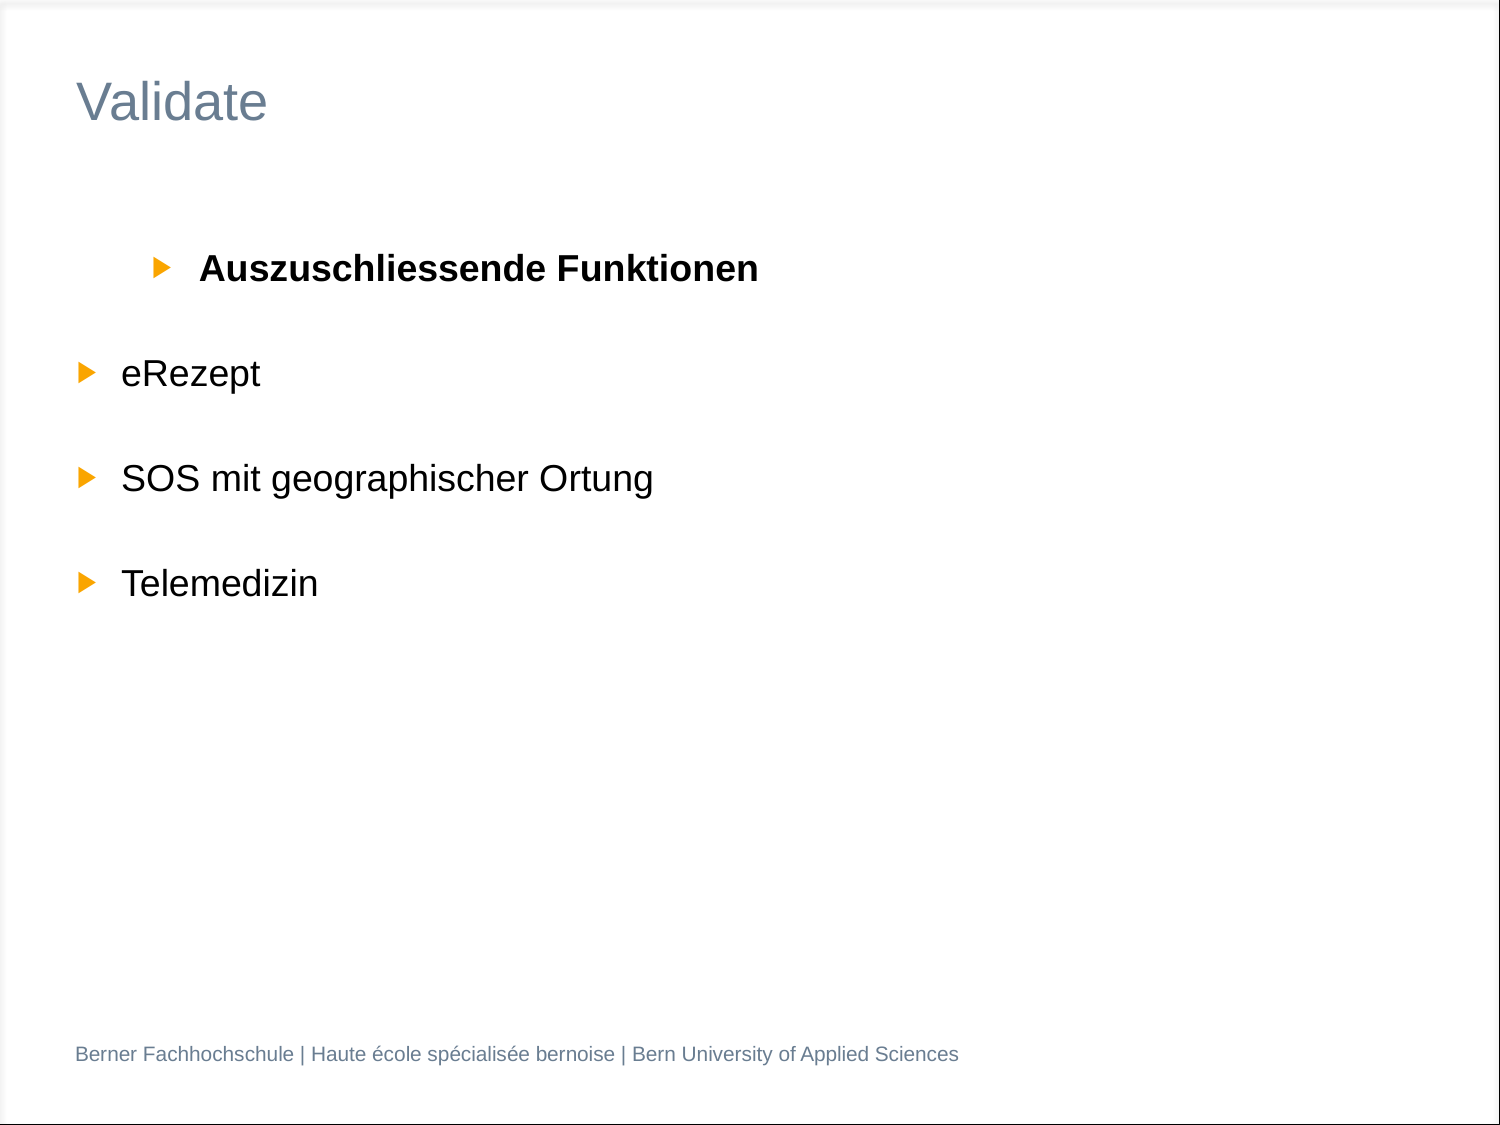

# Validate
Auszuschliessende Funktionen

eRezept

SOS mit geographischer Ortung

Telemedizin